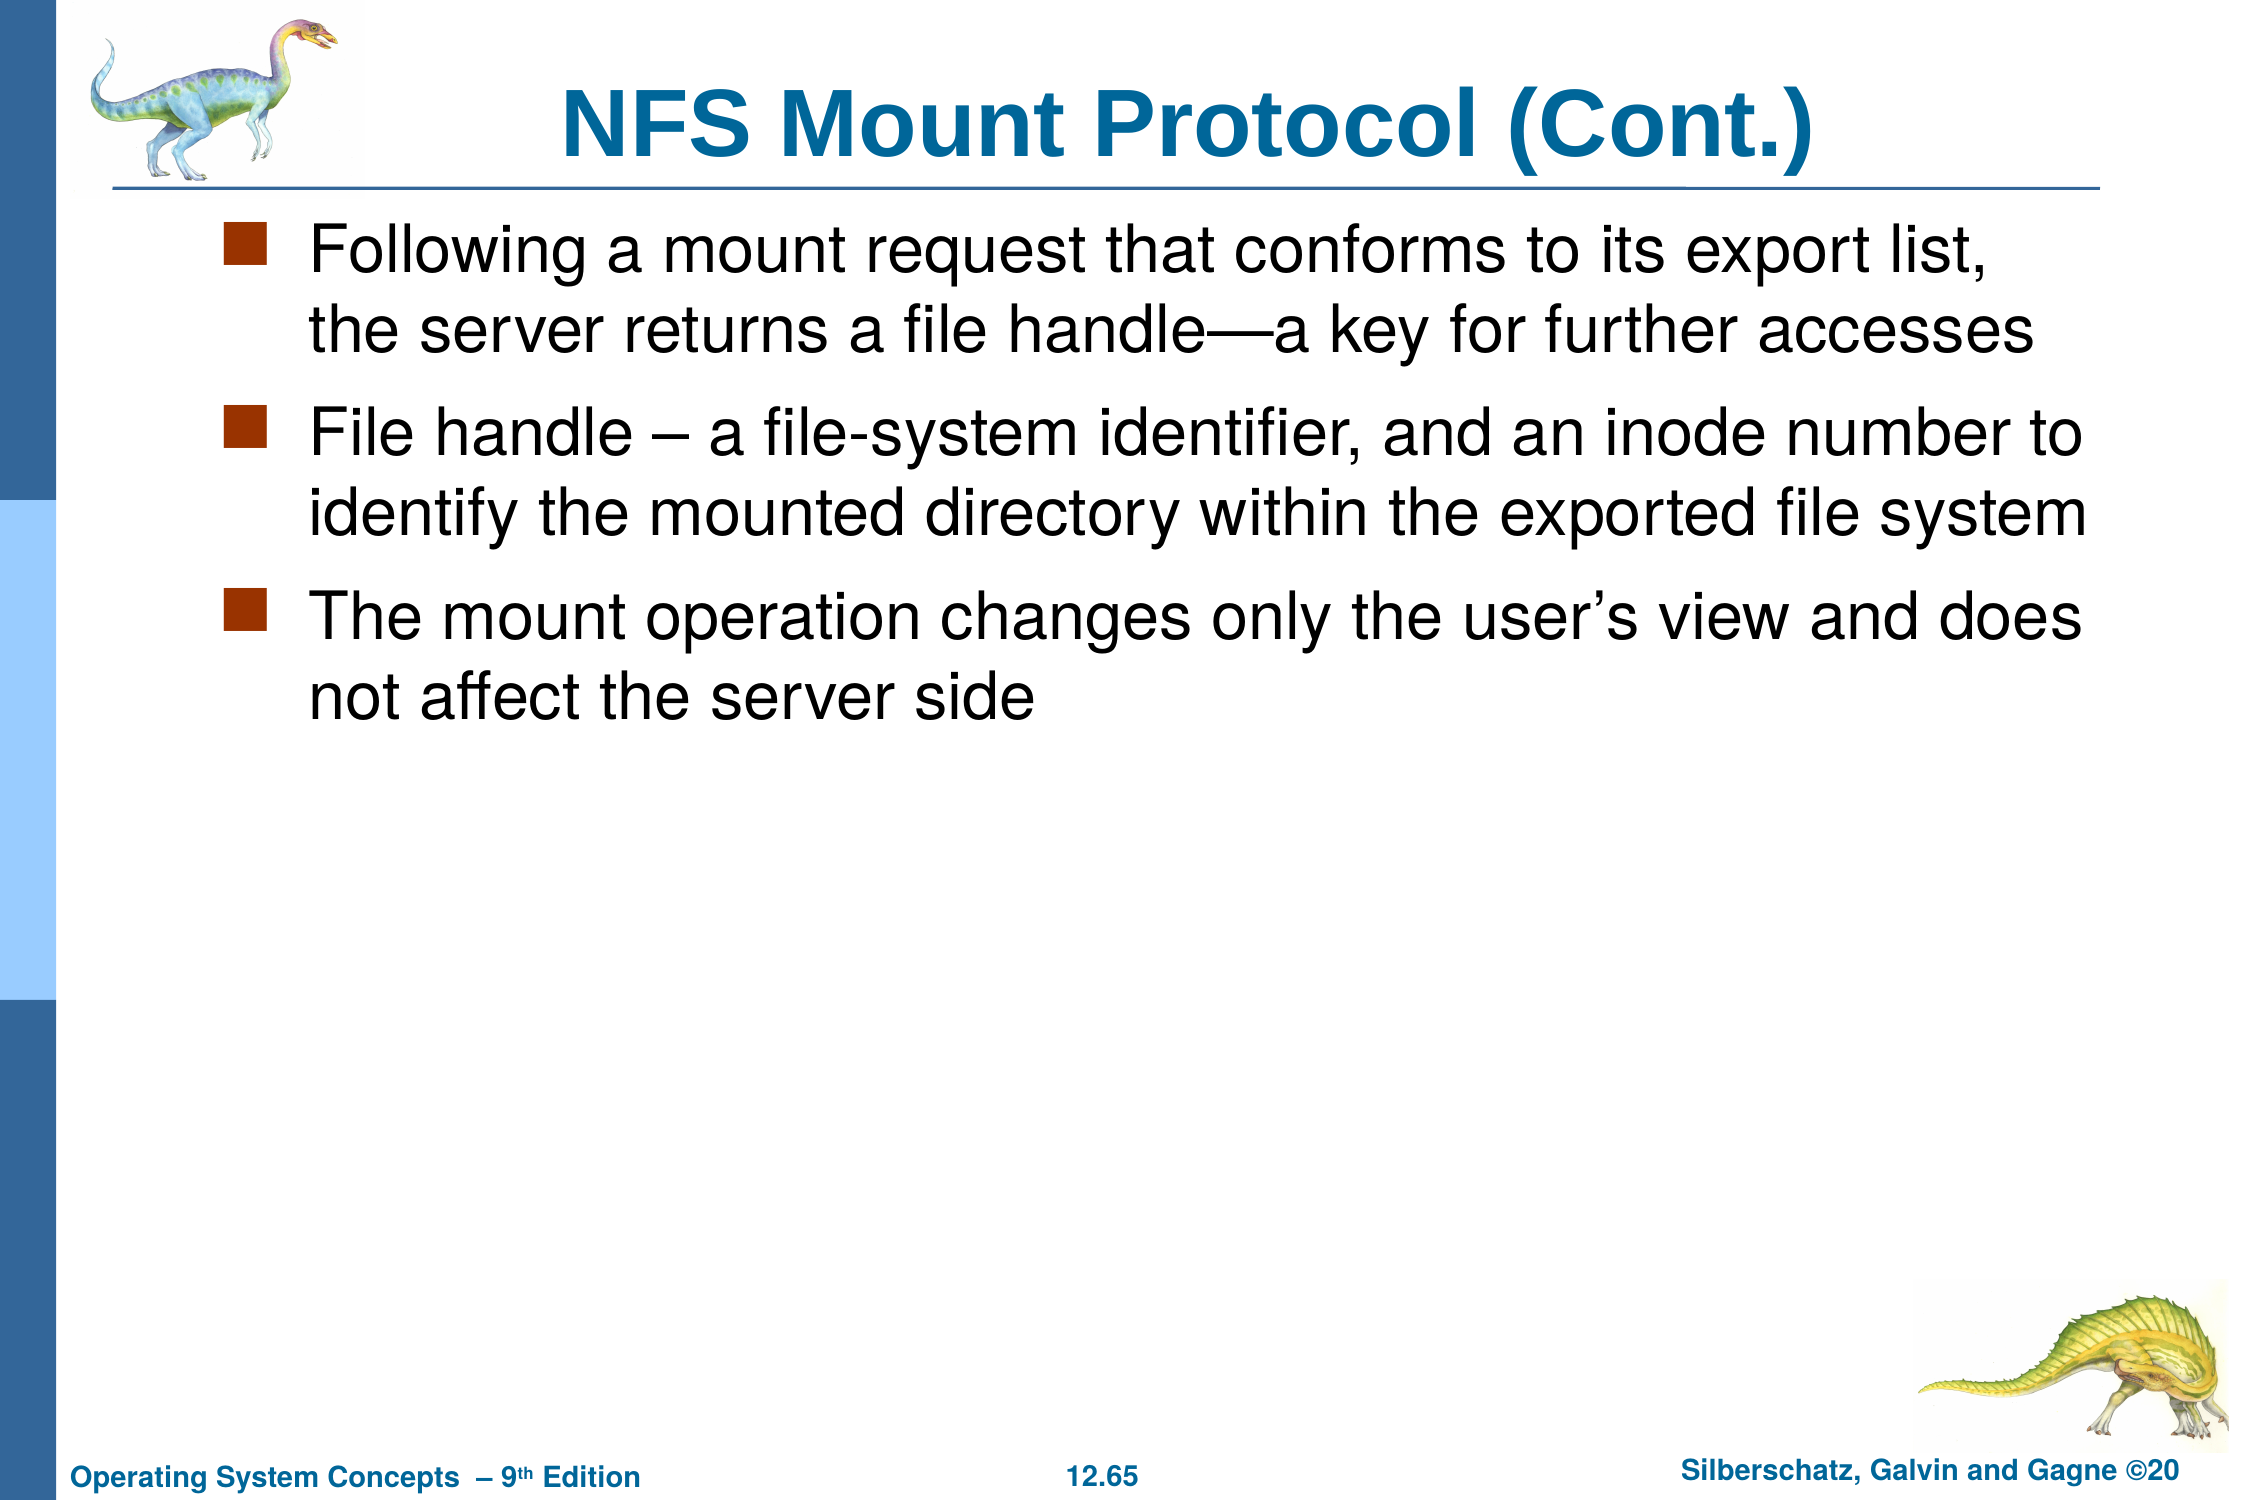

# NFS Mount Protocol (Cont.)
Following a mount request that conforms to its export list, the server returns a file handle—a key for further accesses
File handle – a file-system identifier, and an inode number to identify the mounted directory within the exported file system
The mount operation changes only the user’s view and does not affect the server side